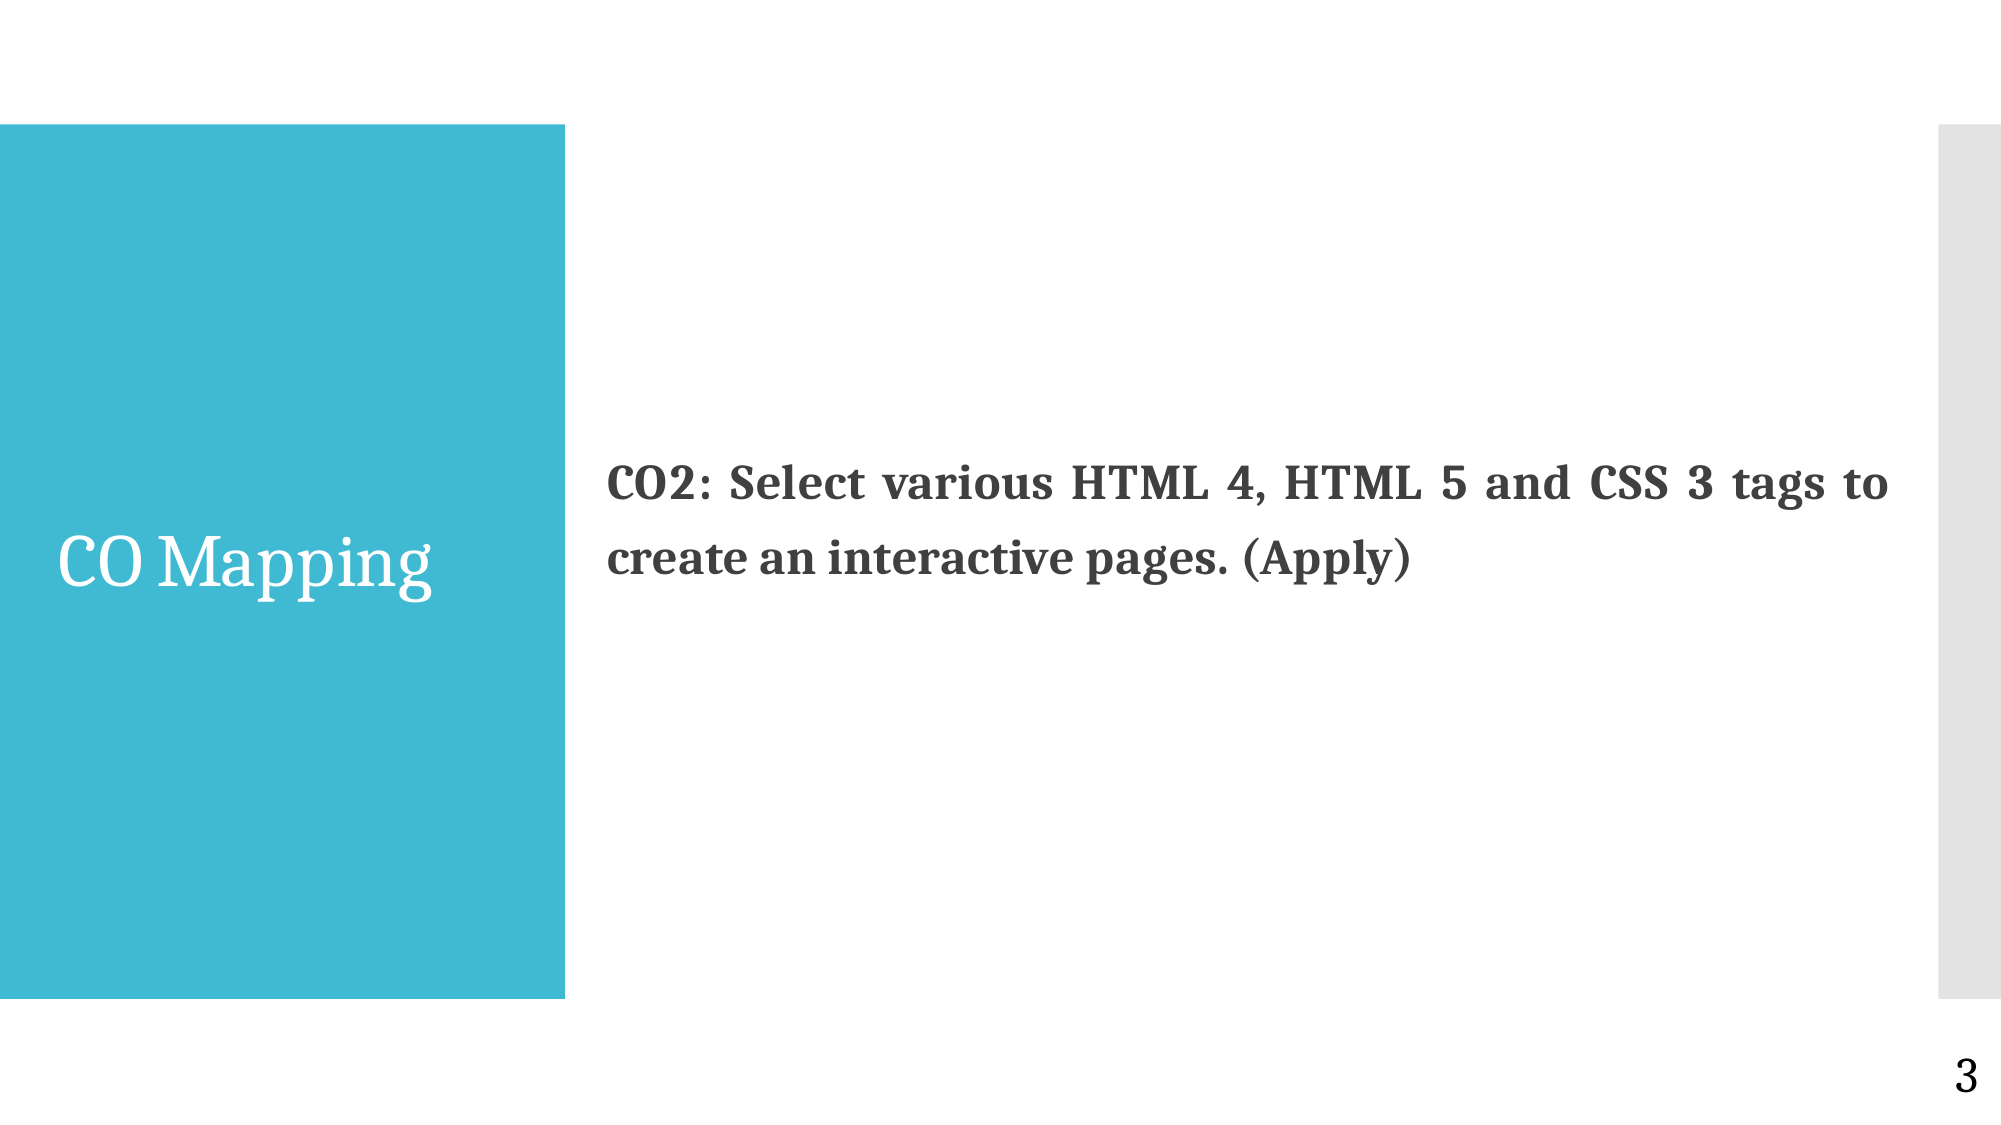

CO2: Select various HTML 4, HTML 5 and CSS 3 tags to create an interactive pages. (Apply)

# CO Mapping
3